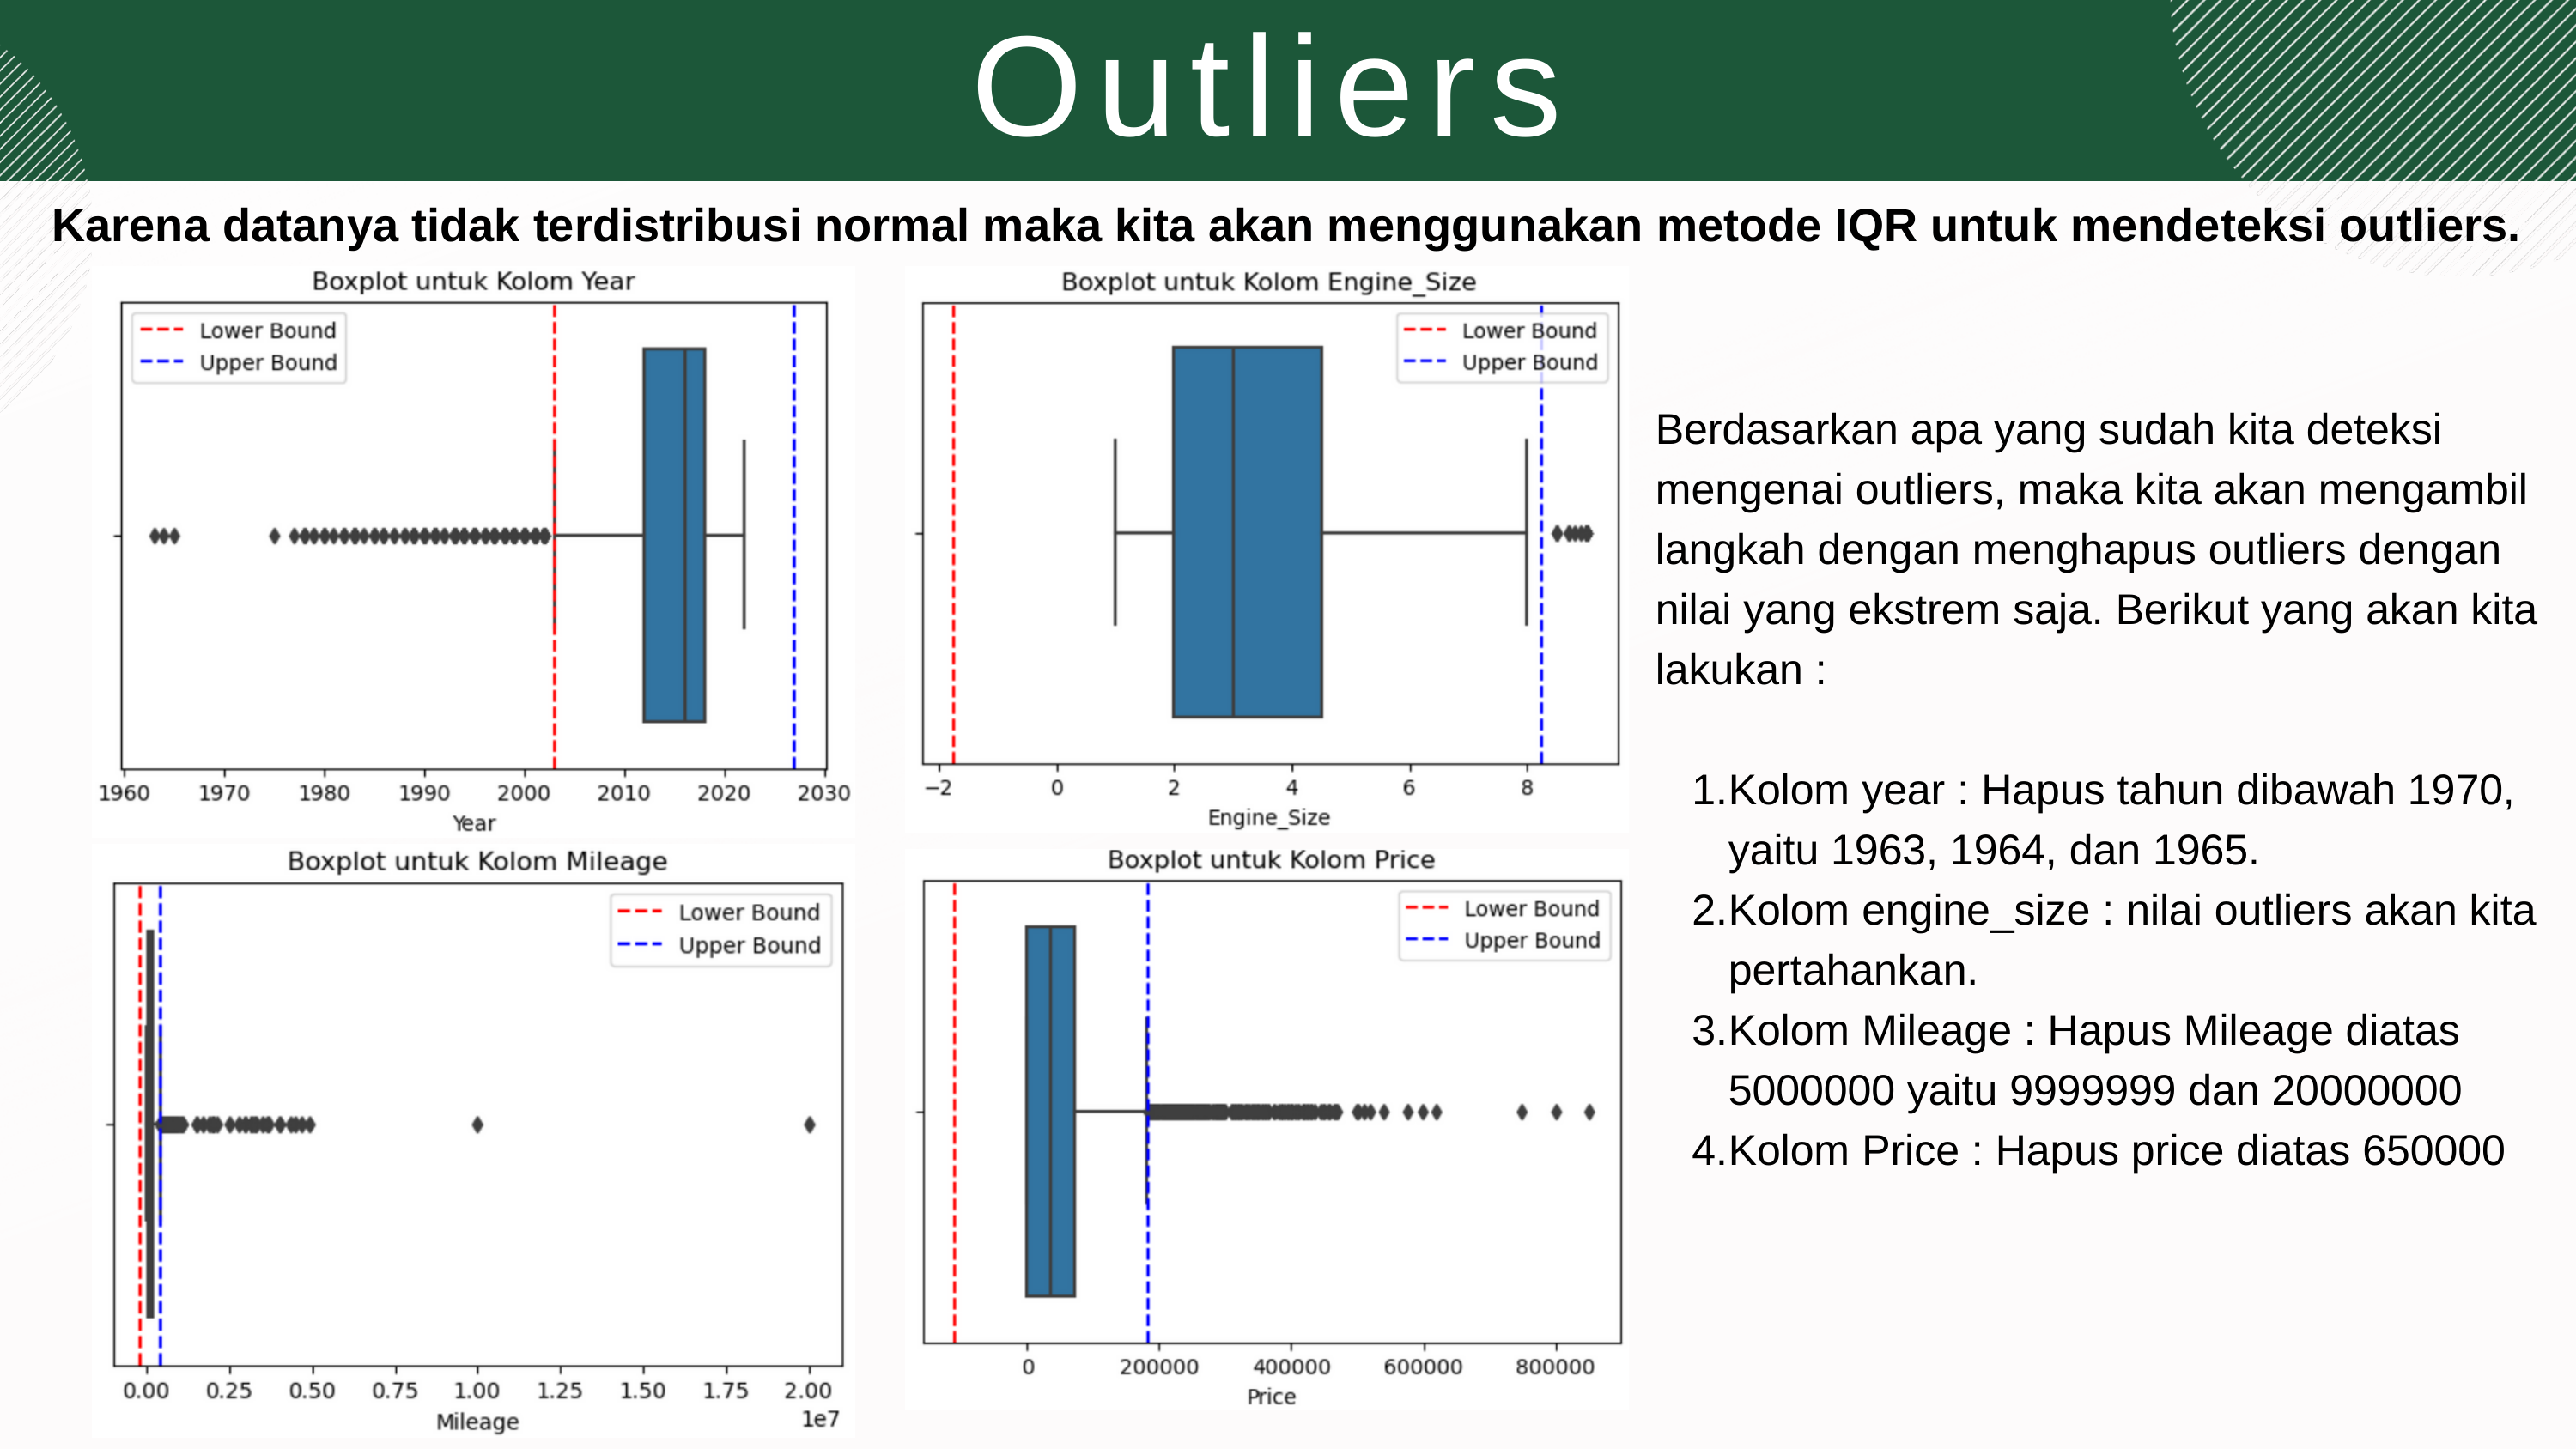

Outliers
Karena datanya tidak terdistribusi normal maka kita akan menggunakan metode IQR untuk mendeteksi outliers.

Berdasarkan apa yang sudah kita deteksi mengenai outliers, maka kita akan mengambil langkah dengan menghapus outliers dengan nilai yang ekstrem saja. Berikut yang akan kita lakukan :

Kolom year : Hapus tahun dibawah 1970, yaitu 1963, 1964, dan 1965.
Kolom engine_size : nilai outliers akan kita pertahankan.
Kolom Mileage : Hapus Mileage diatas 5000000 yaitu 9999999 dan 20000000
Kolom Price : Hapus price diatas 650000